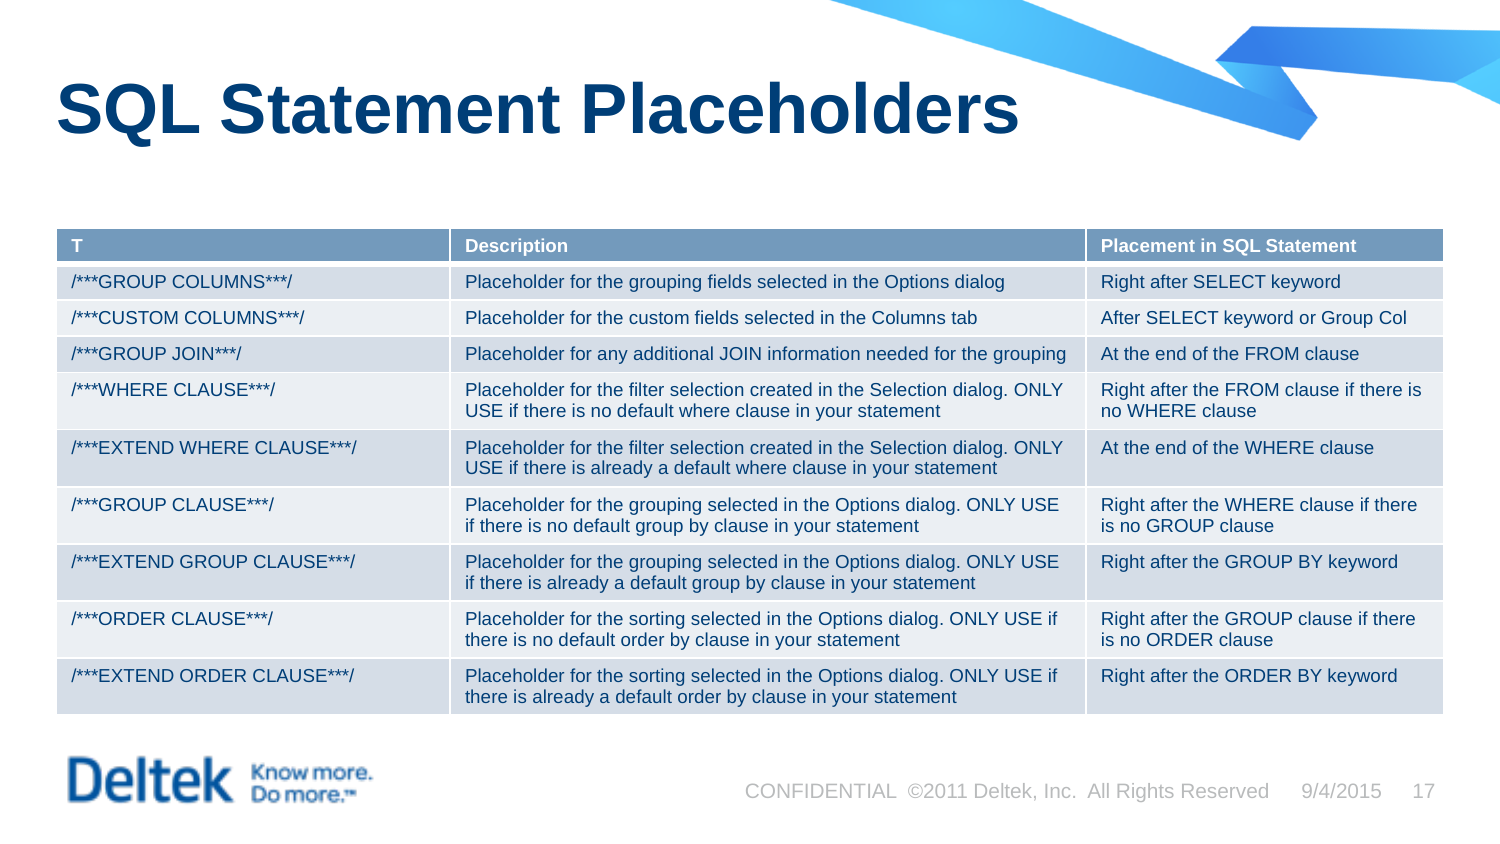

# SQL Statement Placeholders
| T | Description | Placement in SQL Statement |
| --- | --- | --- |
| /\*\*\*GROUP COLUMNS\*\*\*/ | Placeholder for the grouping fields selected in the Options dialog | Right after SELECT keyword |
| /\*\*\*CUSTOM COLUMNS\*\*\*/ | Placeholder for the custom fields selected in the Columns tab | After SELECT keyword or Group Col |
| /\*\*\*GROUP JOIN\*\*\*/ | Placeholder for any additional JOIN information needed for the grouping | At the end of the FROM clause |
| /\*\*\*WHERE CLAUSE\*\*\*/ | Placeholder for the filter selection created in the Selection dialog. ONLY USE if there is no default where clause in your statement | Right after the FROM clause if there is no WHERE clause |
| /\*\*\*EXTEND WHERE CLAUSE\*\*\*/ | Placeholder for the filter selection created in the Selection dialog. ONLY USE if there is already a default where clause in your statement | At the end of the WHERE clause |
| /\*\*\*GROUP CLAUSE\*\*\*/ | Placeholder for the grouping selected in the Options dialog. ONLY USE if there is no default group by clause in your statement | Right after the WHERE clause if there is no GROUP clause |
| /\*\*\*EXTEND GROUP CLAUSE\*\*\*/ | Placeholder for the grouping selected in the Options dialog. ONLY USE if there is already a default group by clause in your statement | Right after the GROUP BY keyword |
| /\*\*\*ORDER CLAUSE\*\*\*/ | Placeholder for the sorting selected in the Options dialog. ONLY USE if there is no default order by clause in your statement | Right after the GROUP clause if there is no ORDER clause |
| /\*\*\*EXTEND ORDER CLAUSE\*\*\*/ | Placeholder for the sorting selected in the Options dialog. ONLY USE if there is already a default order by clause in your statement | Right after the ORDER BY keyword |

CONFIDENTIAL  ©2011 Deltek, Inc.  All Rights Reserved
9/4/2015
17